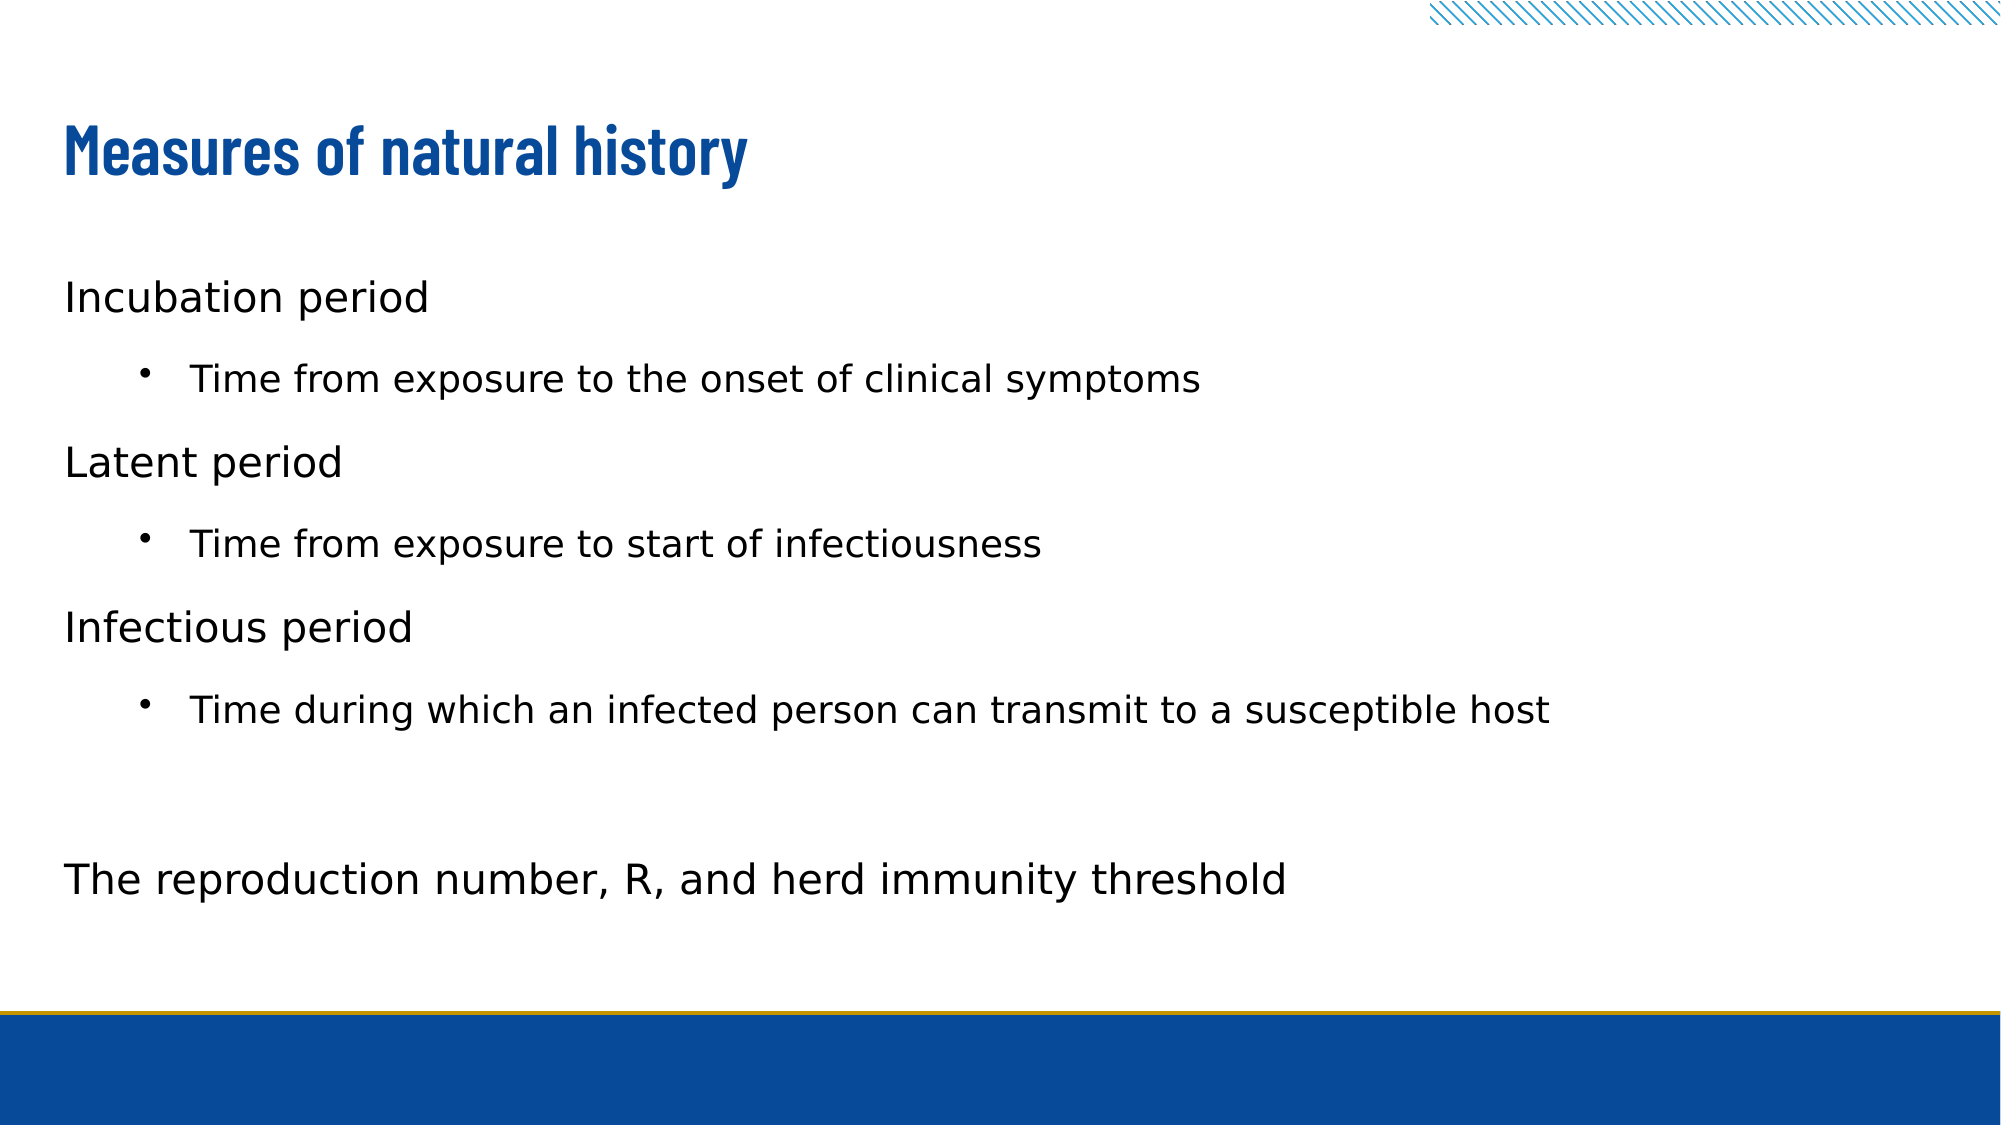

2
# Measures of natural history
Incubation period
Time from exposure to the onset of clinical symptoms
Latent period
Time from exposure to start of infectiousness
Infectious period
Time during which an infected person can transmit to a susceptible host

The reproduction number, R, and herd immunity threshold